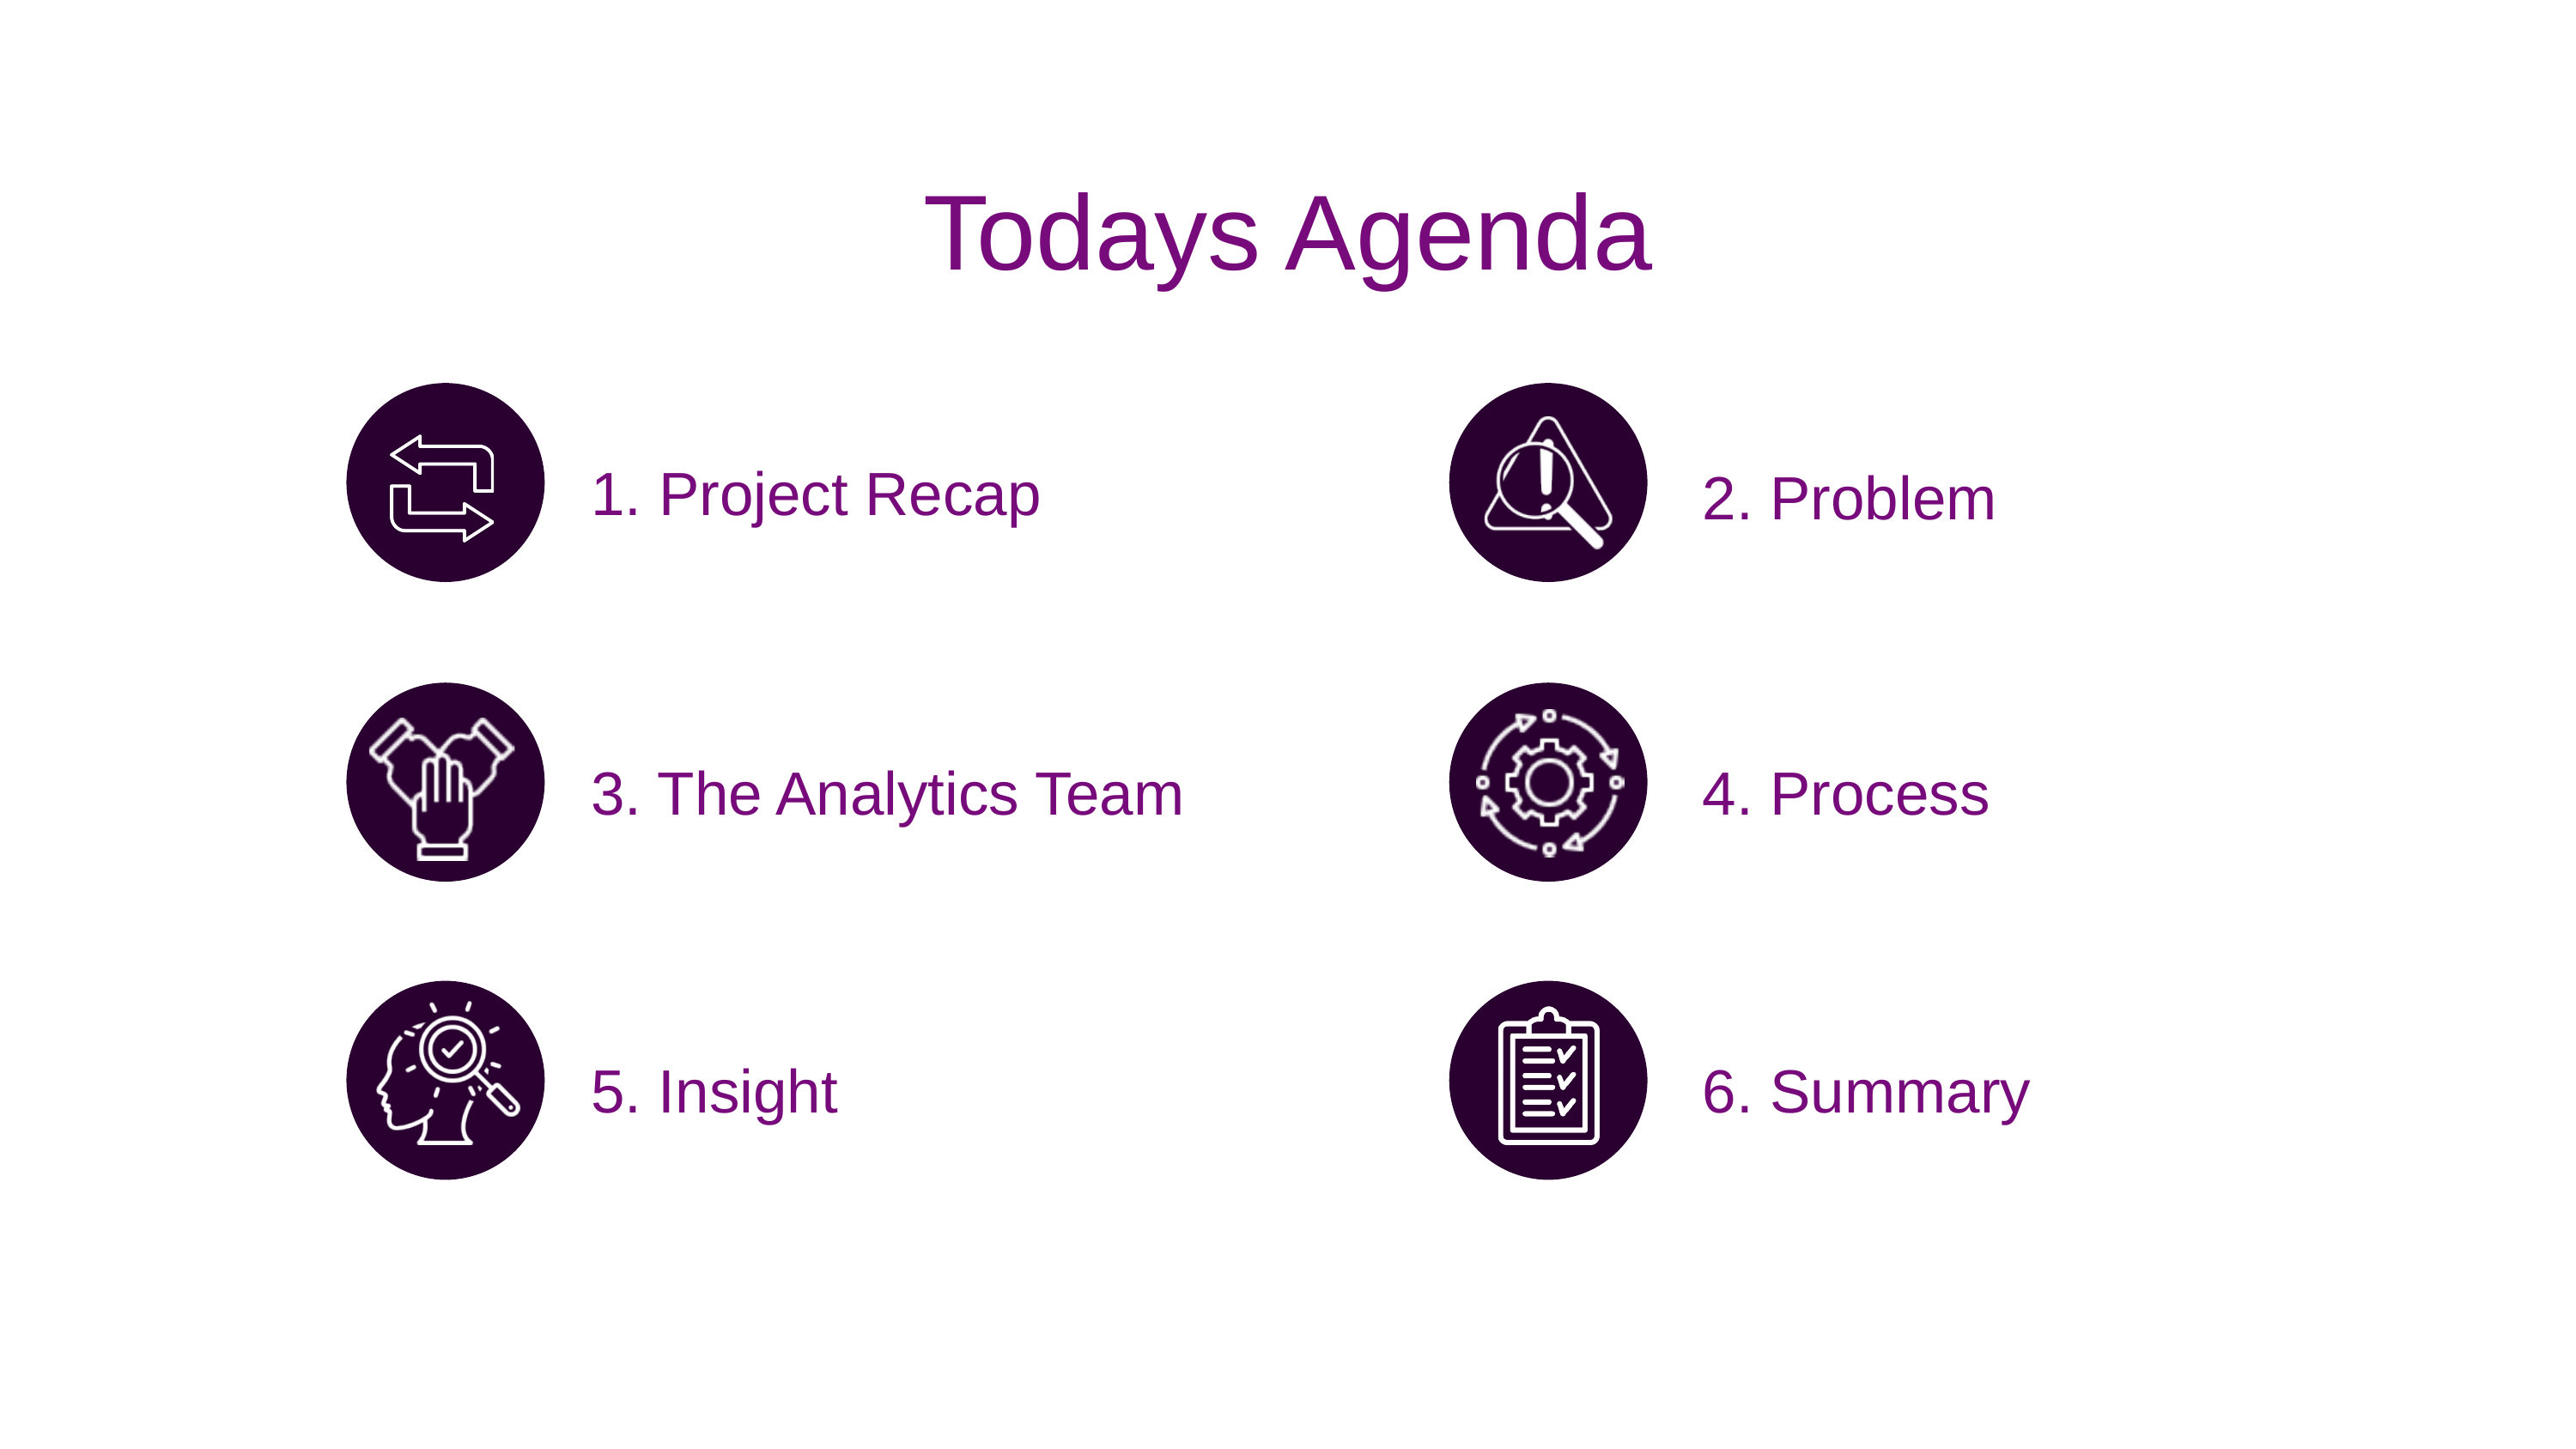

Todays Agenda

1. Project Recap
2. Problem

3. The Analytics Team
4. Process

5. Insight
6. Summary